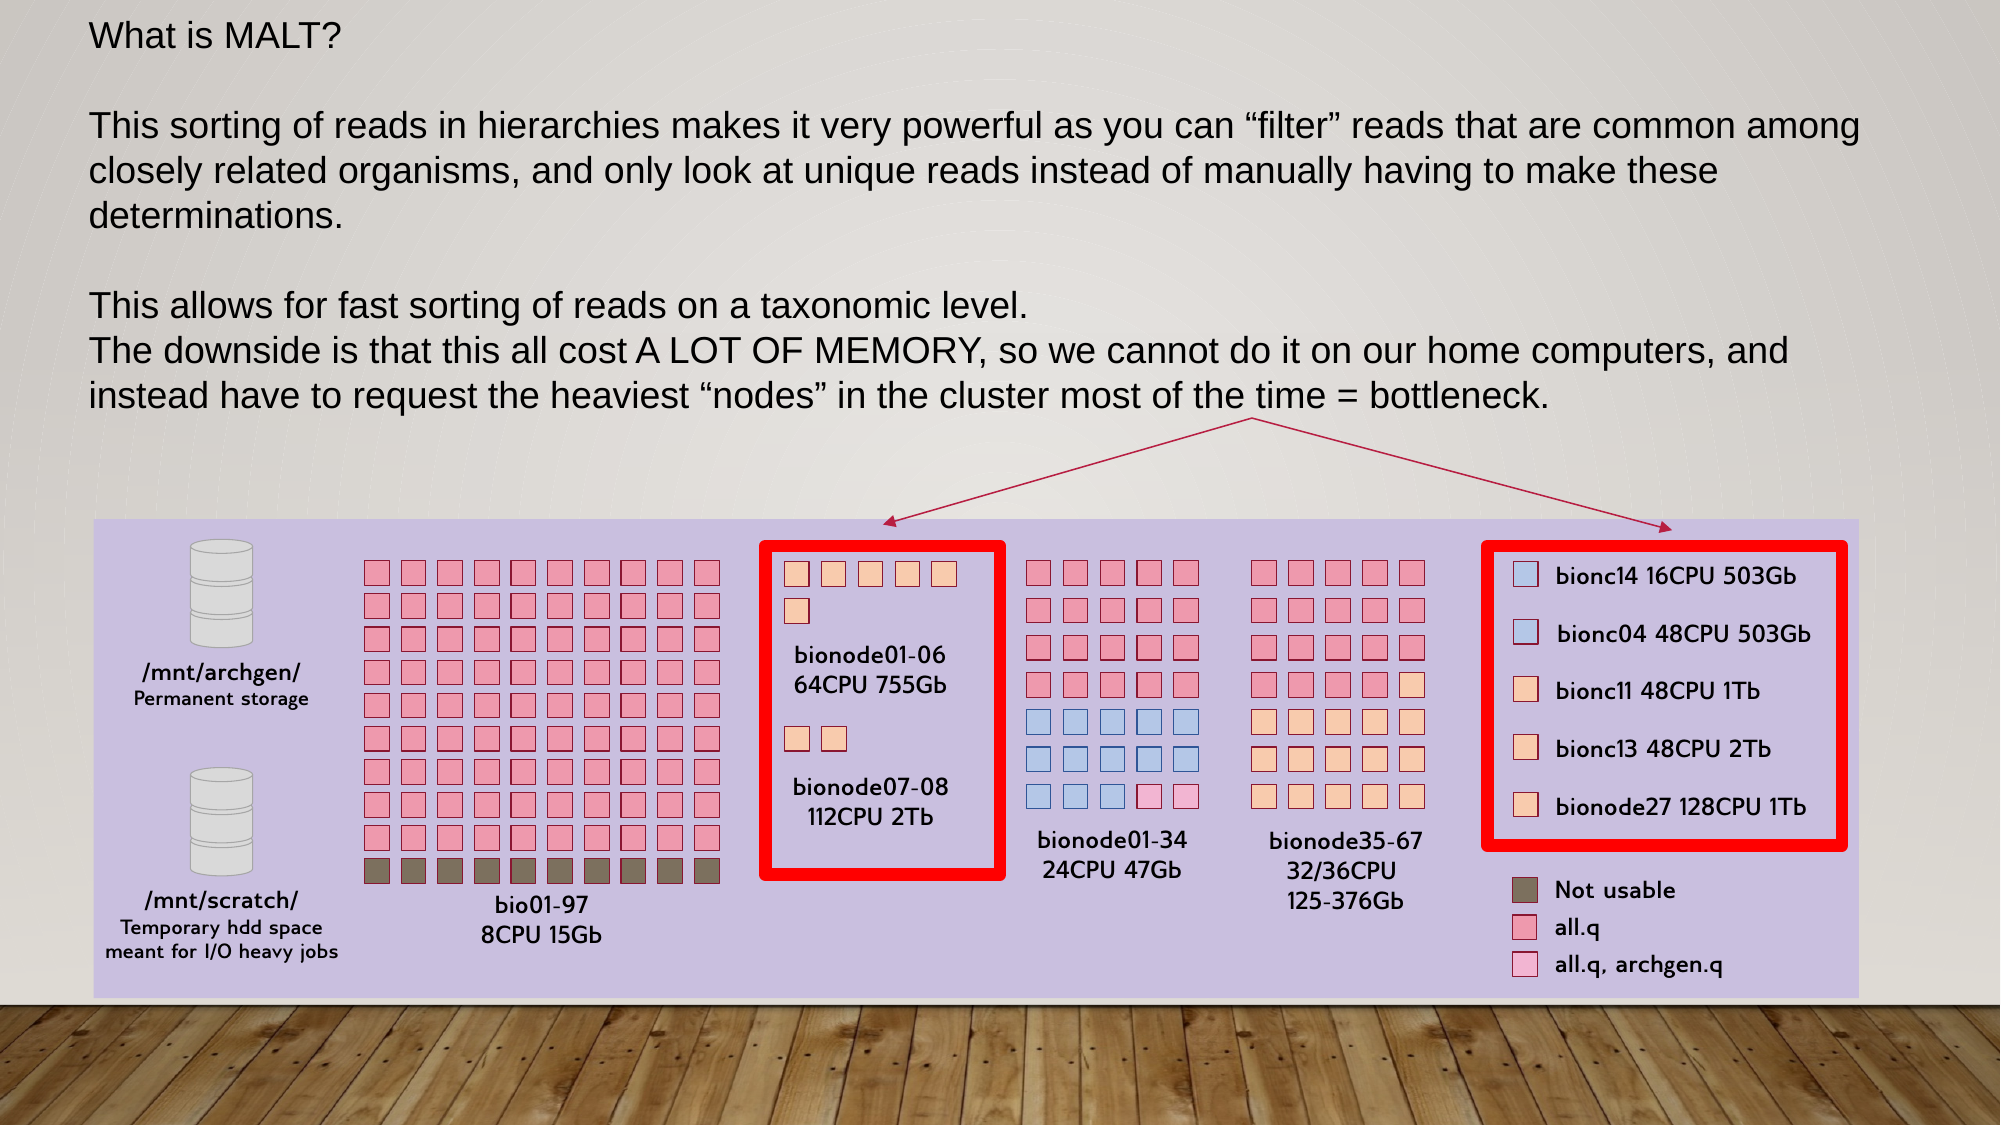

What is MALT?

This sorting of reads in hierarchies makes it very powerful as you can “filter” reads that are common among closely related organisms, and only look at unique reads instead of manually having to make these determinations.
This allows for fast sorting of reads on a taxonomic level.
The downside is that this all cost A LOT OF MEMORY, so we cannot do it on our home computers, and instead have to request the heaviest “nodes” in the cluster most of the time = bottleneck.

bionc14 16CPU 503Gb

bio01-97
8CPU 15Gb

bionode35-67
32/36CPU
125-376Gb

bionode01-34
24CPU 47Gb

bionode01-06
64CPU 755Gb

bionc04 48CPU 503Gb

/mnt/archgen/
Permanent storage
bionc11 48CPU 1Tb

bionc13 48CPU 2Tb

bionode07-08
112CPU 2Tb

bionode27 128CPU 1Tb

Not usable
/mnt/scratch/
Temporary hdd space
meant for I/O heavy jobs

all.q

all.q, archgen.q